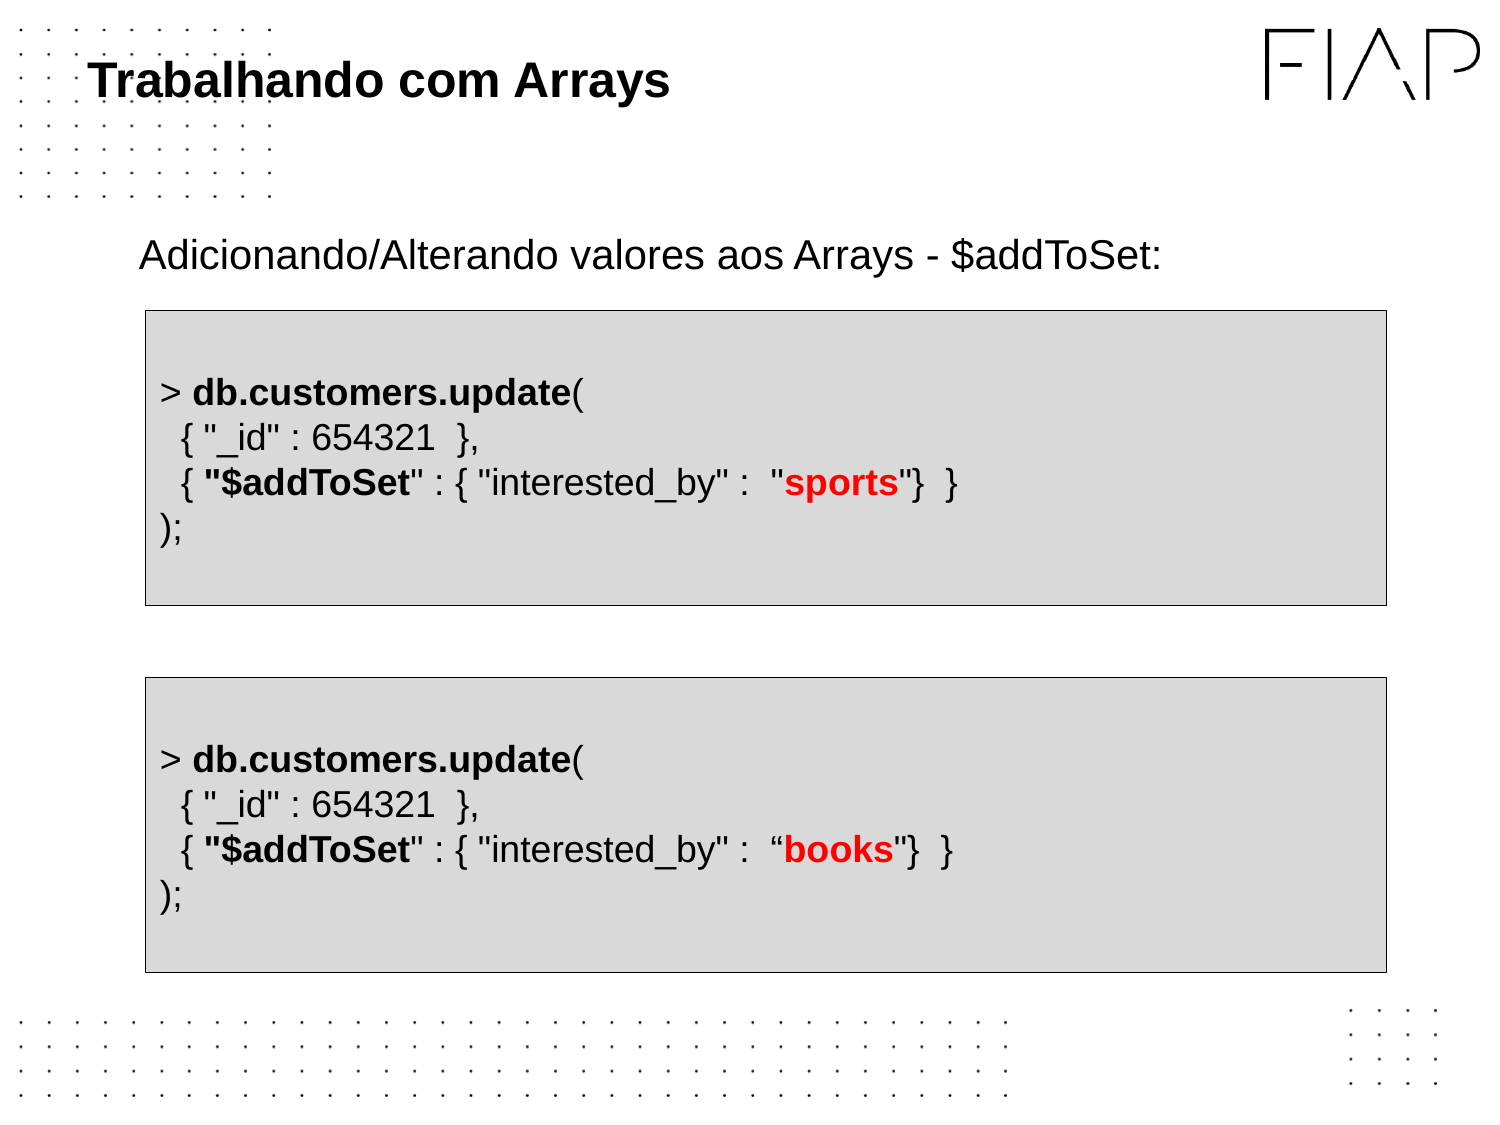

# Trabalhando com Arrays
Adicionando/Alterando valores aos Arrays - $addToSet:

> db.customers.update(
  { "_id" : 654321  },
  { "$addToSet" : { "interested_by" :  "sports"}  }
);
> db.customers.update(
  { "_id" : 654321  },
  { "$addToSet" : { "interested_by" :  “books"}  }
);